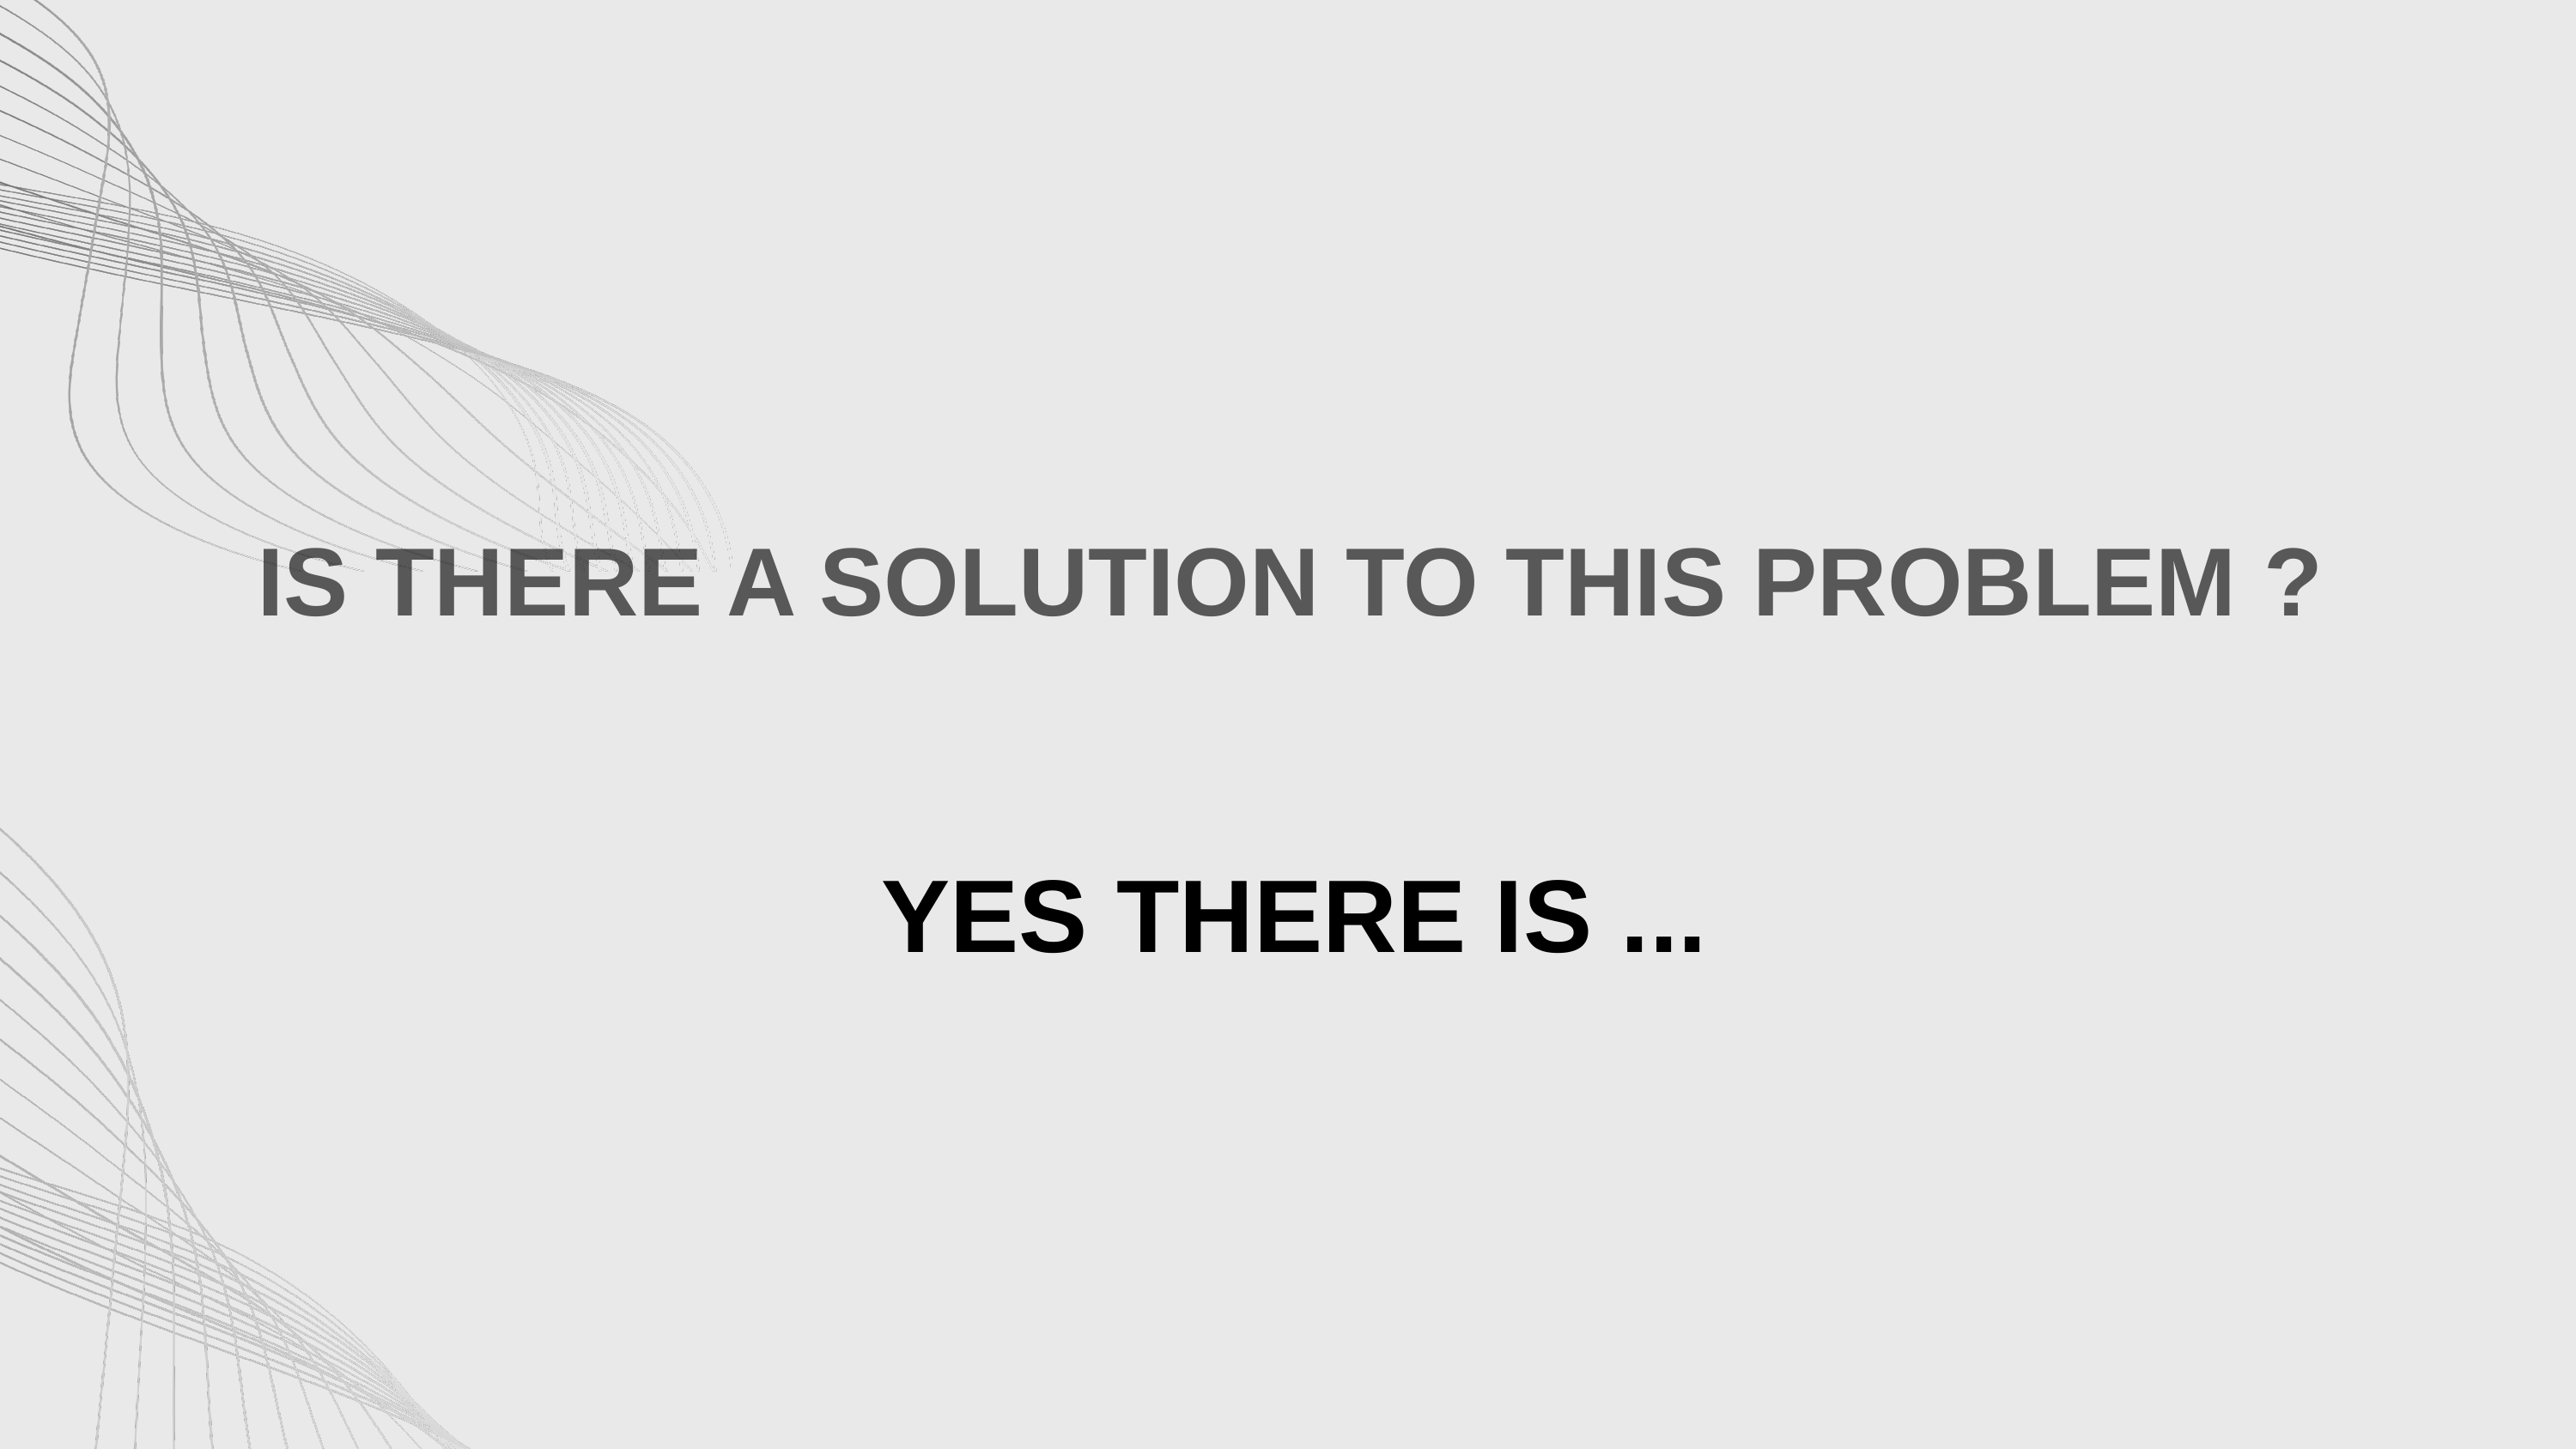

IS THERE A SOLUTION TO THIS PROBLEM ?

YES THERE IS ...